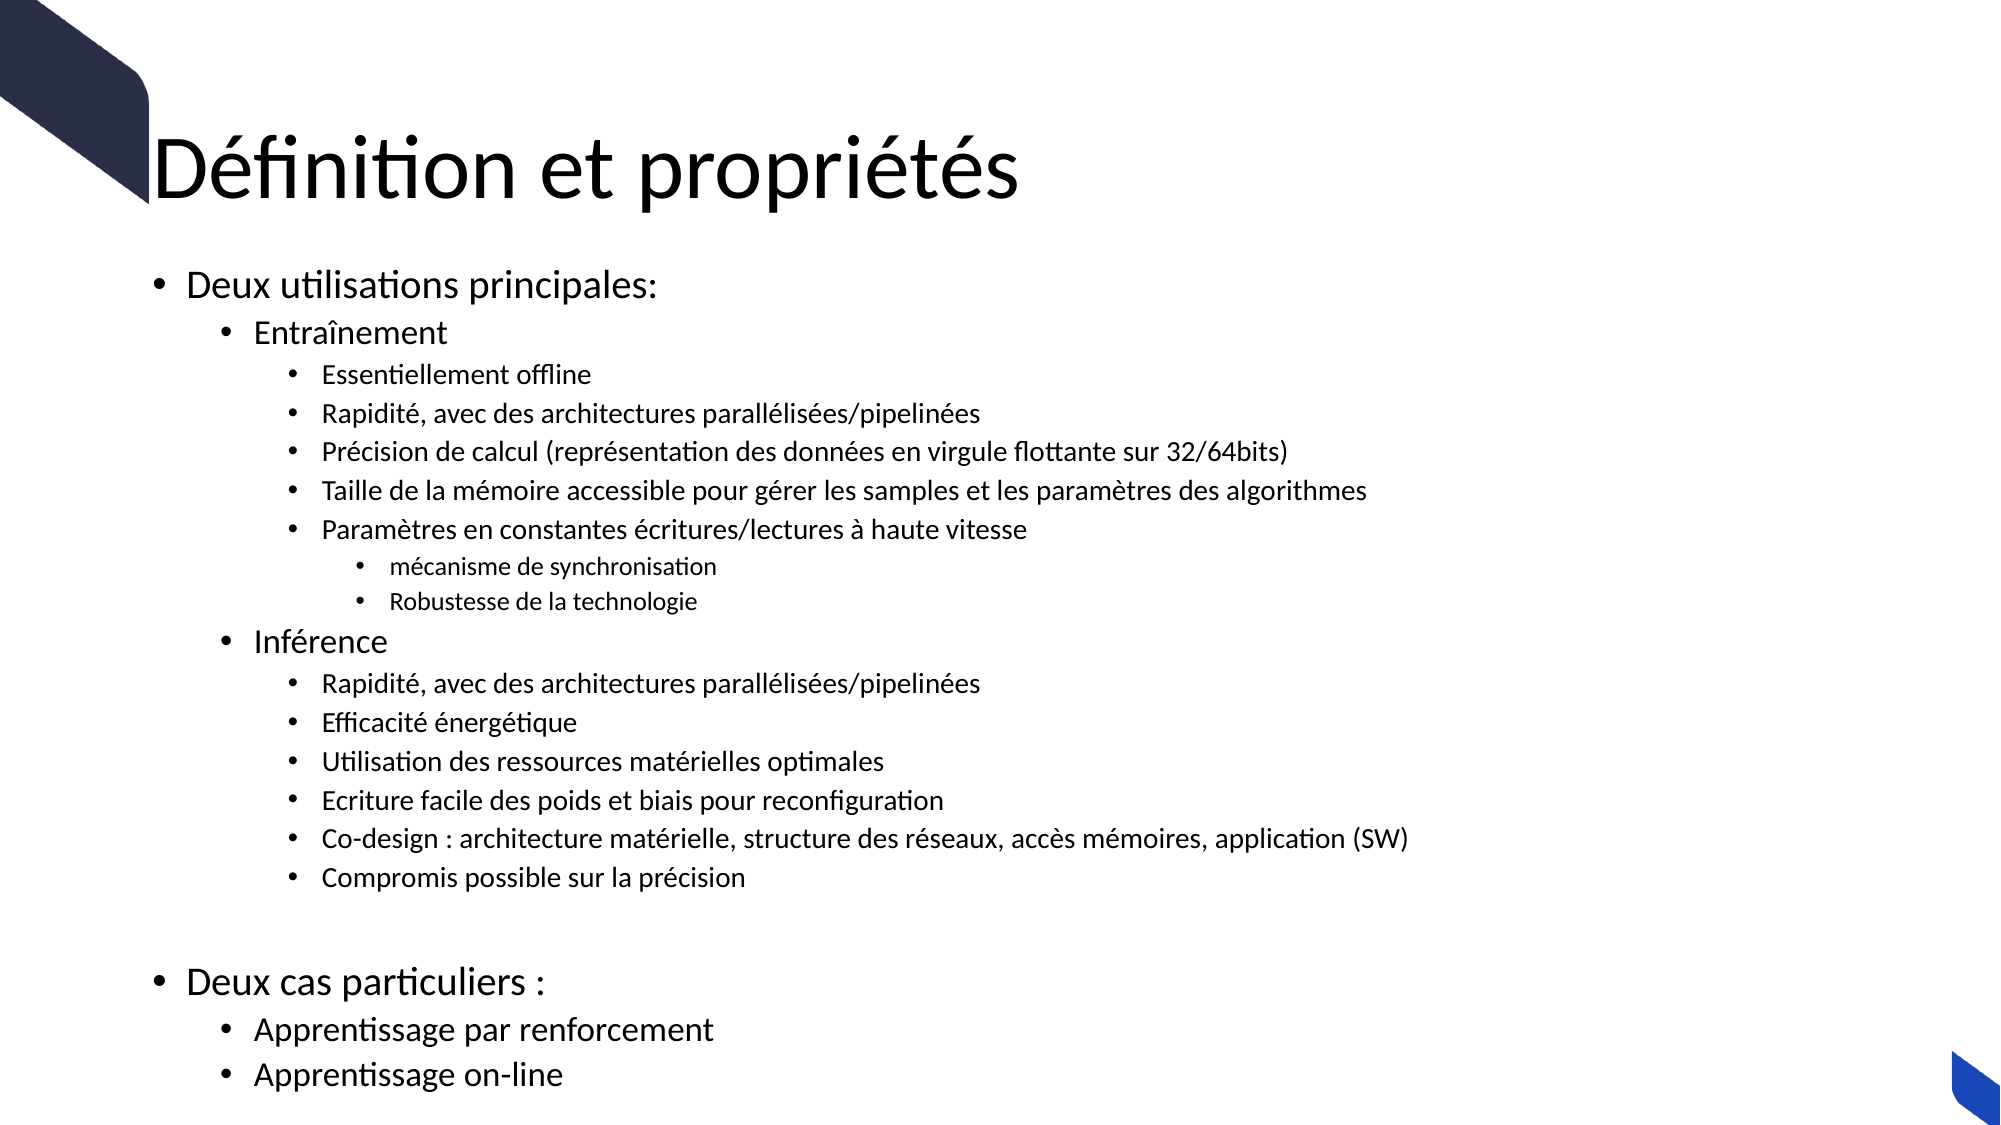

# Définition et propriétés
Deux utilisations principales:
Entraînement
Essentiellement offline
Rapidité, avec des architectures parallélisées/pipelinées
Précision de calcul (représentation des données en virgule flottante sur 32/64bits)
Taille de la mémoire accessible pour gérer les samples et les paramètres des algorithmes
Paramètres en constantes écritures/lectures à haute vitesse
mécanisme de synchronisation
Robustesse de la technologie
Inférence
Rapidité, avec des architectures parallélisées/pipelinées
Efficacité énergétique
Utilisation des ressources matérielles optimales
Ecriture facile des poids et biais pour reconfiguration
Co-design : architecture matérielle, structure des réseaux, accès mémoires, application (SW)
Compromis possible sur la précision

Deux cas particuliers :
Apprentissage par renforcement
Apprentissage on-line